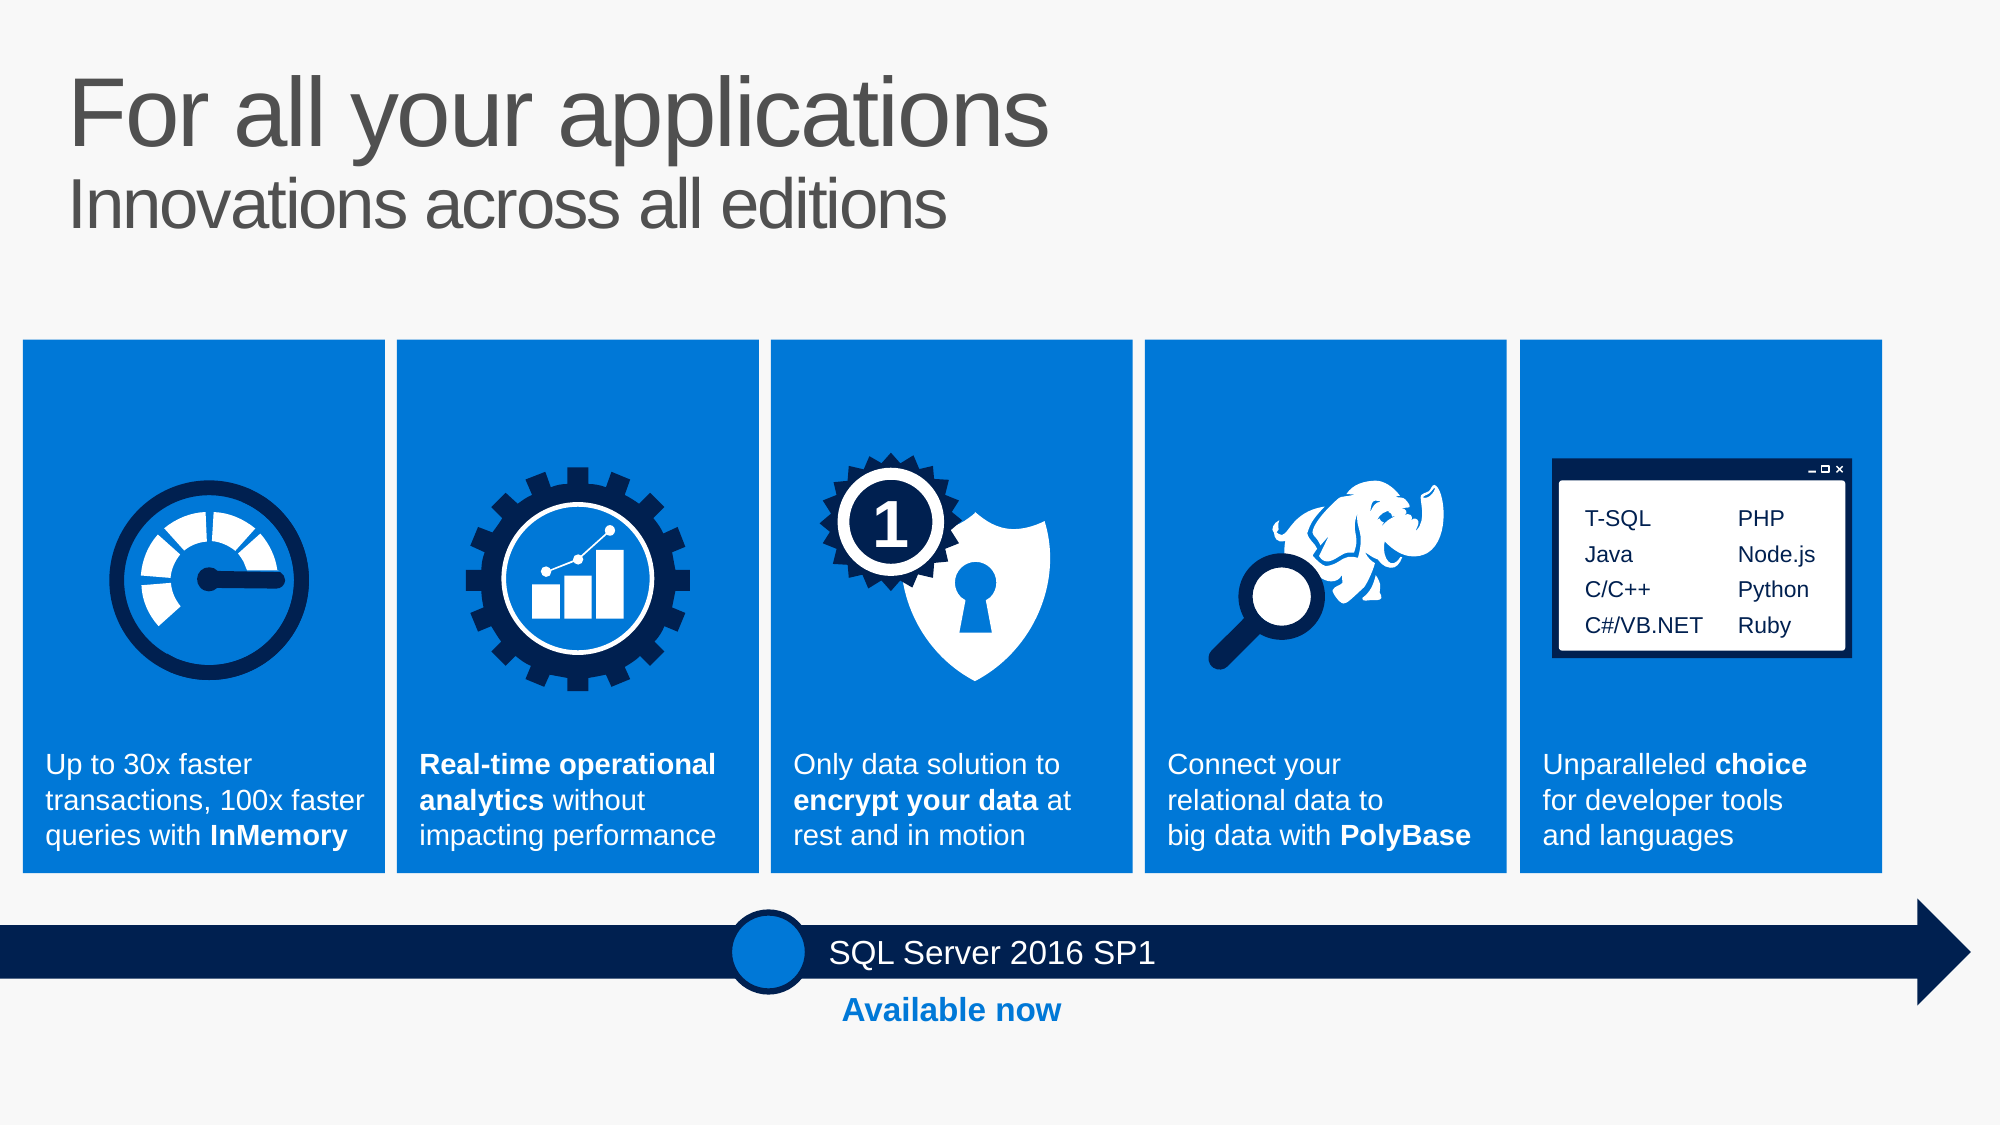

For all your applications
Innovations across all editions
Up to 30x faster transactions, 100x faster queries with InMemory
Real-time operational analytics without impacting performance
Only data solution to encrypt your data at
rest and in motion
Connect your
relational data to
big data with PolyBase
Unparalleled choice
for developer tools
and languages

1

T-SQL
Java
C/C++
C#/VB.NET
PHP
Node.js
Python
Ruby

SQL Server 2016 SP1
Available now